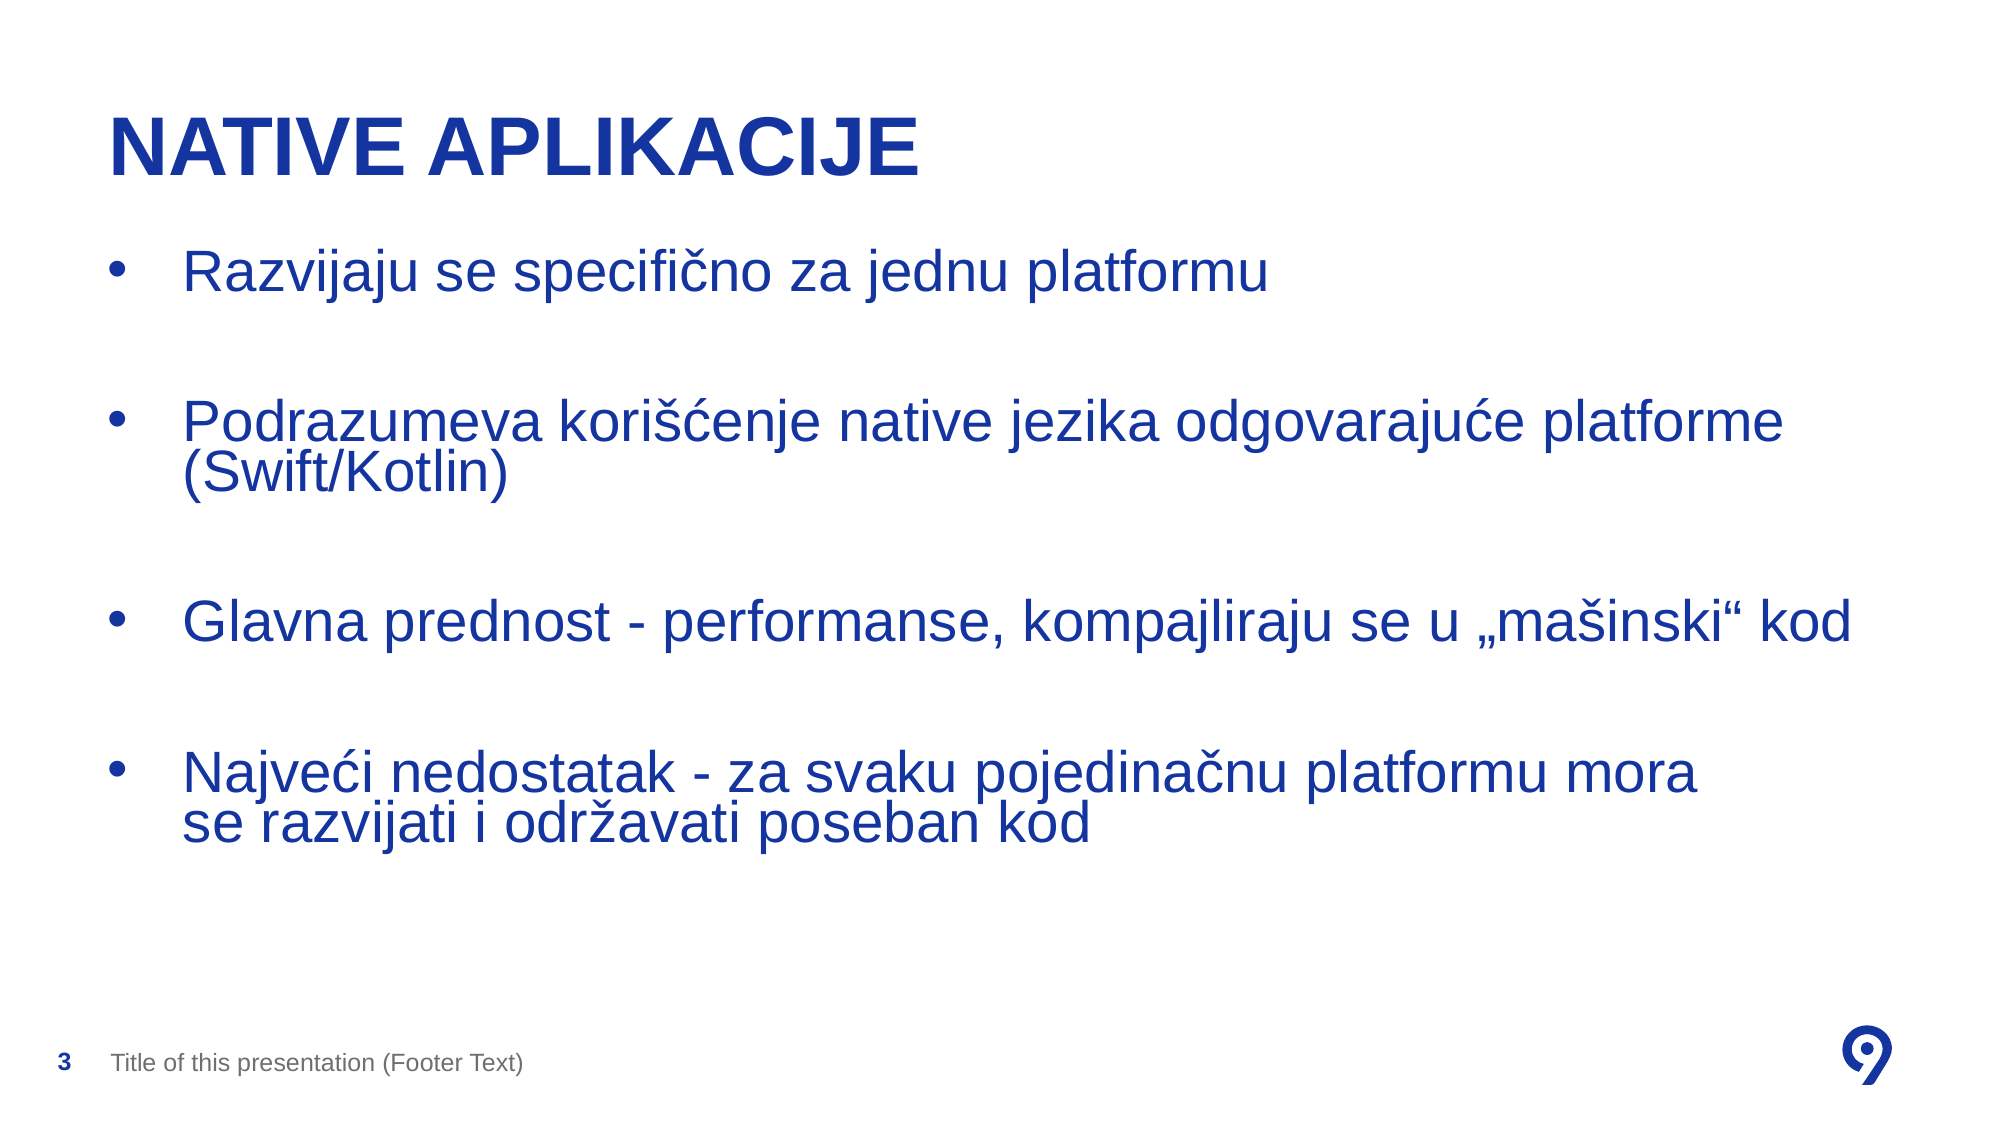

# NATIVE APLIKACIJE
Razvijaju se specifično za jednu platformu

Podrazumeva korišćenje native jezika odgovarajuće platforme (Swift/Kotlin)

Glavna prednost - performanse, kompajliraju se u „mašinski“ kod

Najveći nedostatak - za svaku pojedinačnu platformu mora se razvijati i održavati poseban kod

Title of this presentation (Footer Text)
3